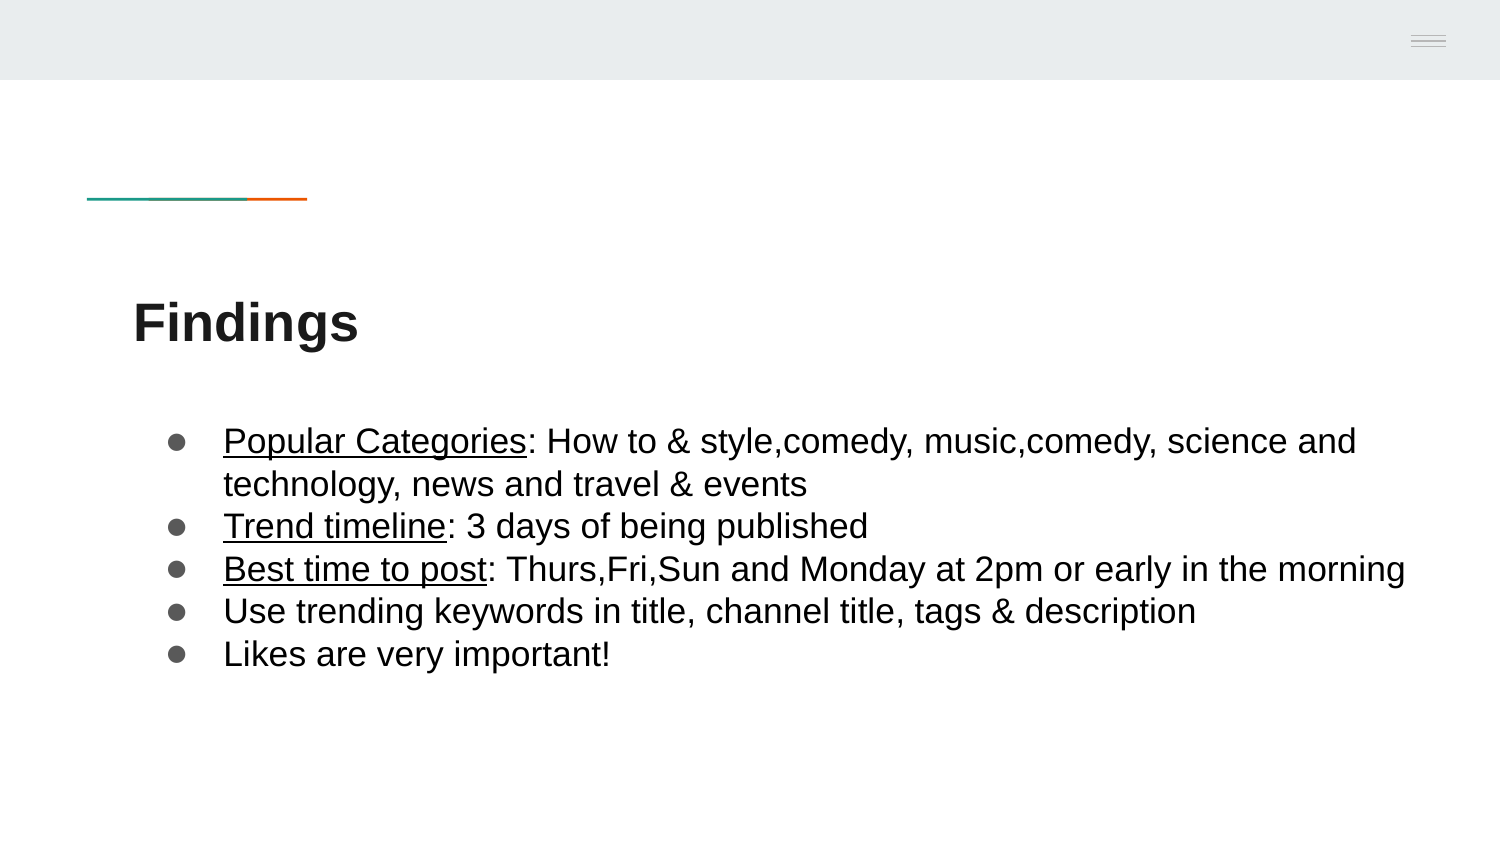

# Findings

Popular Categories: How to & style,comedy, music,comedy, science and technology, news and travel & events
Trend timeline: 3 days of being published
Best time to post: Thurs,Fri,Sun and Monday at 2pm or early in the morning
Use trending keywords in title, channel title, tags & description
Likes are very important!